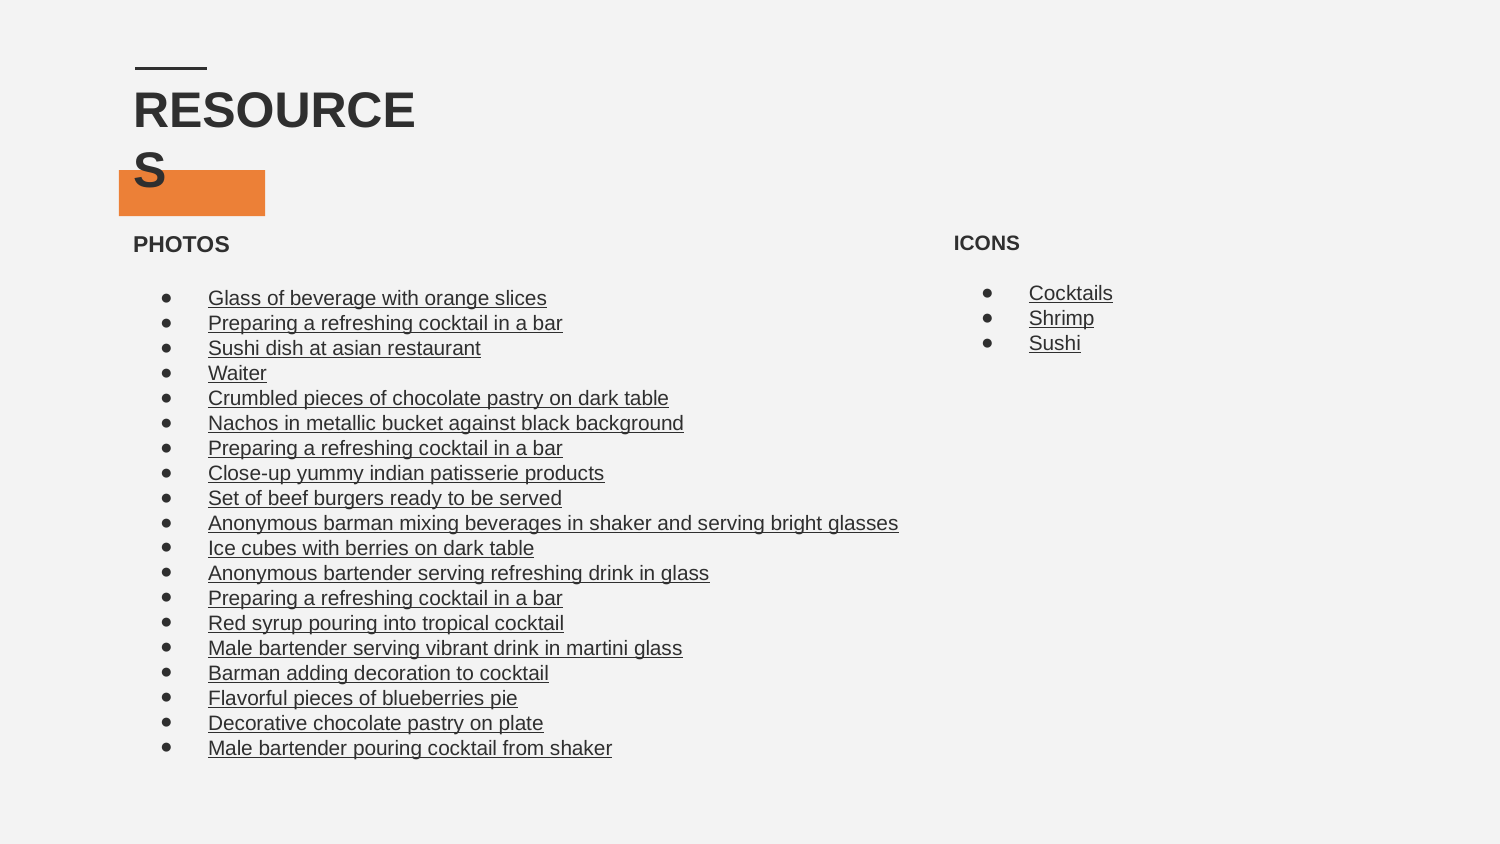

# RESOURCES
PHOTOS

Glass of beverage with orange slices
Preparing a refreshing cocktail in a bar
Sushi dish at asian restaurant
Waiter
Crumbled pieces of chocolate pastry on dark table
Nachos in metallic bucket against black background
Preparing a refreshing cocktail in a bar
Close-up yummy indian patisserie products
Set of beef burgers ready to be served
Anonymous barman mixing beverages in shaker and serving bright glasses
Ice cubes with berries on dark table
Anonymous bartender serving refreshing drink in glass
Preparing a refreshing cocktail in a bar
Red syrup pouring into tropical cocktail
Male bartender serving vibrant drink in martini glass
Barman adding decoration to cocktail
Flavorful pieces of blueberries pie
Decorative chocolate pastry on plate
Male bartender pouring cocktail from shaker
ICONS

Cocktails
Shrimp
Sushi